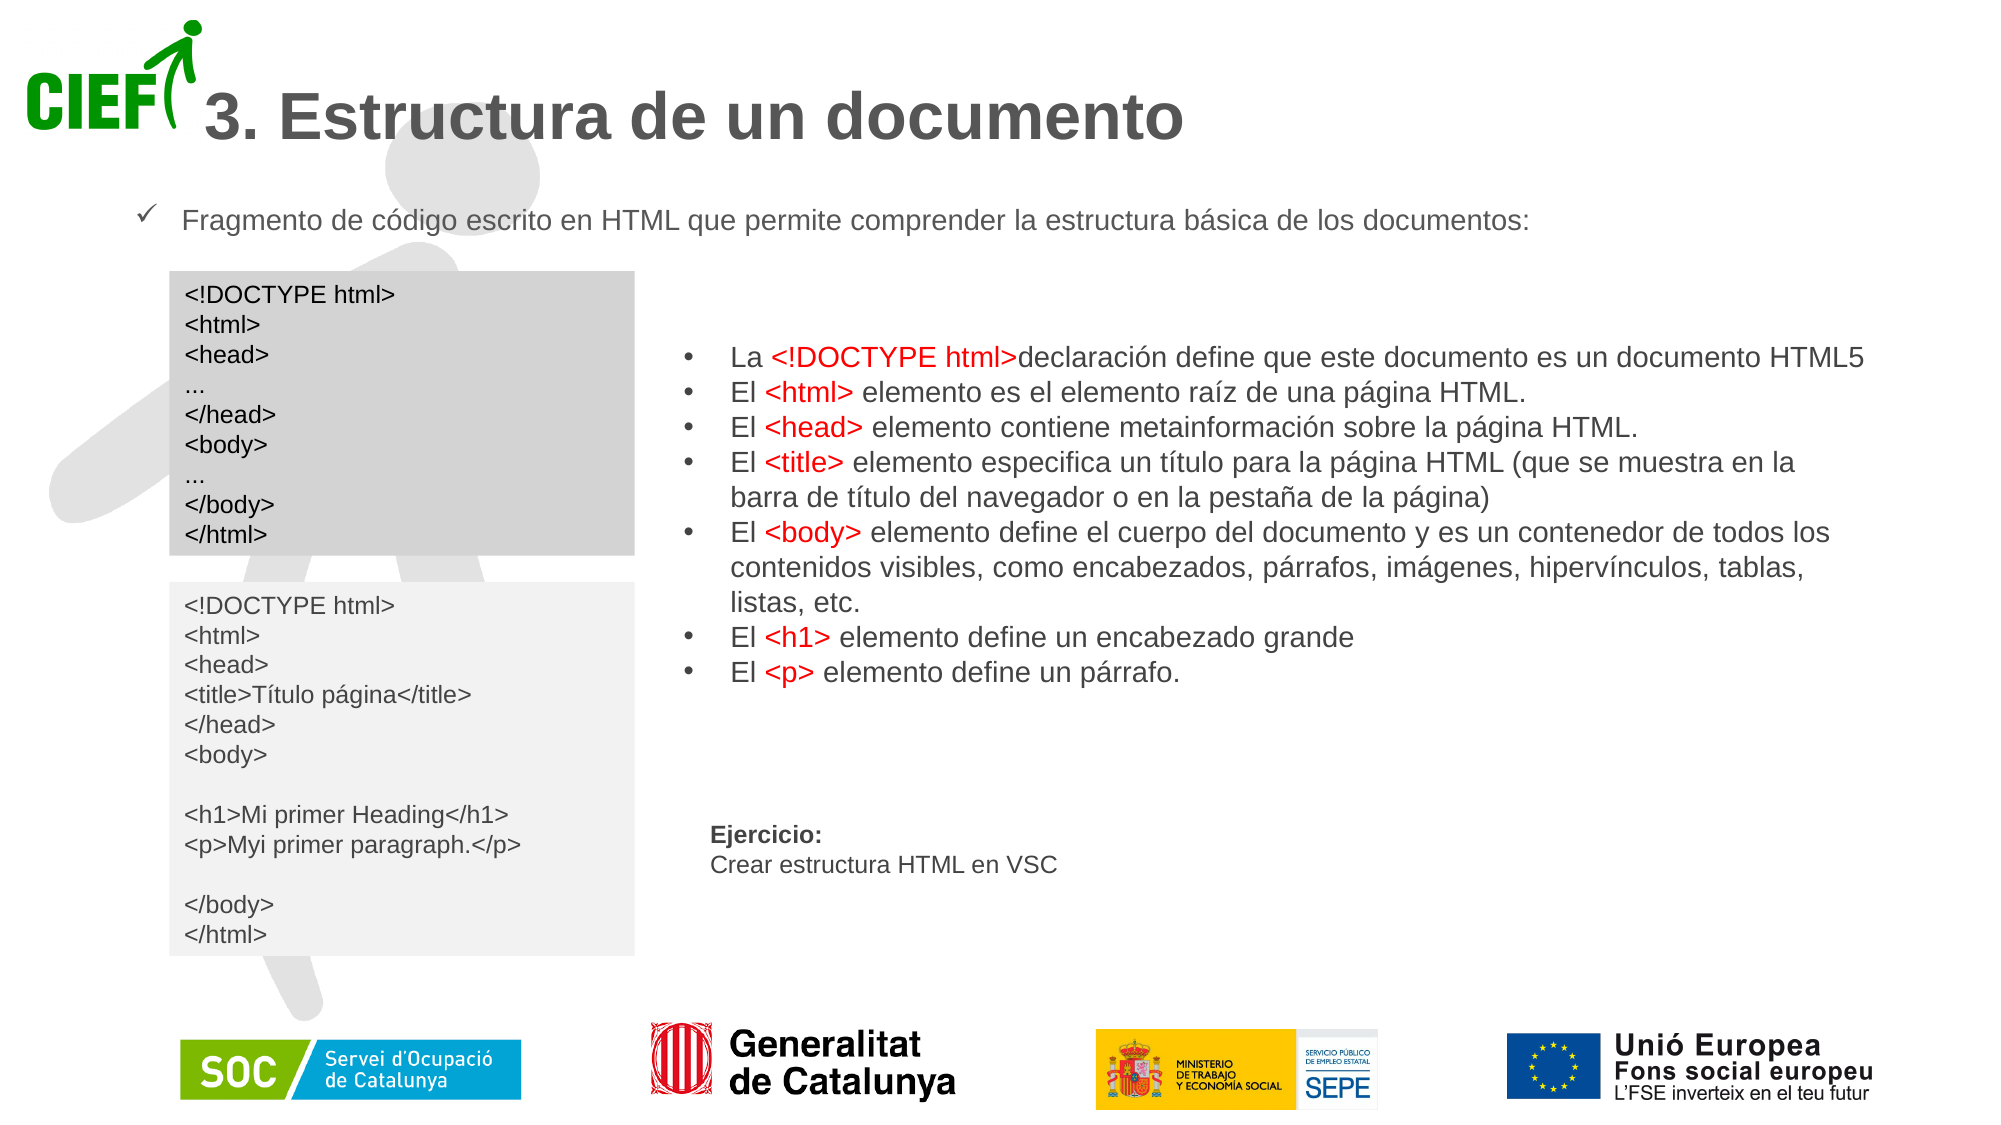

# 3. Estructura de un documento
Fragmento de código escrito en HTML que permite comprender la estructura básica de los documentos:
<!DOCTYPE html>
<html>
<head>
...
</head>
<body>
...
</body>
</html>
La <!DOCTYPE html>declaración define que este documento es un documento HTML5
El <html> elemento es el elemento raíz de una página HTML.
El <head> elemento contiene metainformación sobre la página HTML.
El <title> elemento especifica un título para la página HTML (que se muestra en la barra de título del navegador o en la pestaña de la página)
El <body> elemento define el cuerpo del documento y es un contenedor de todos los contenidos visibles, como encabezados, párrafos, imágenes, hipervínculos, tablas, listas, etc.
El <h1> elemento define un encabezado grande
El <p> elemento define un párrafo.

<!DOCTYPE html>
<html>
<head>
<title>Título página</title>
</head>
<body>
<h1>Mi primer Heading</h1>
<p>Myi primer paragraph.</p>
</body>
</html>
Ejercicio:
Crear estructura HTML en VSC

20